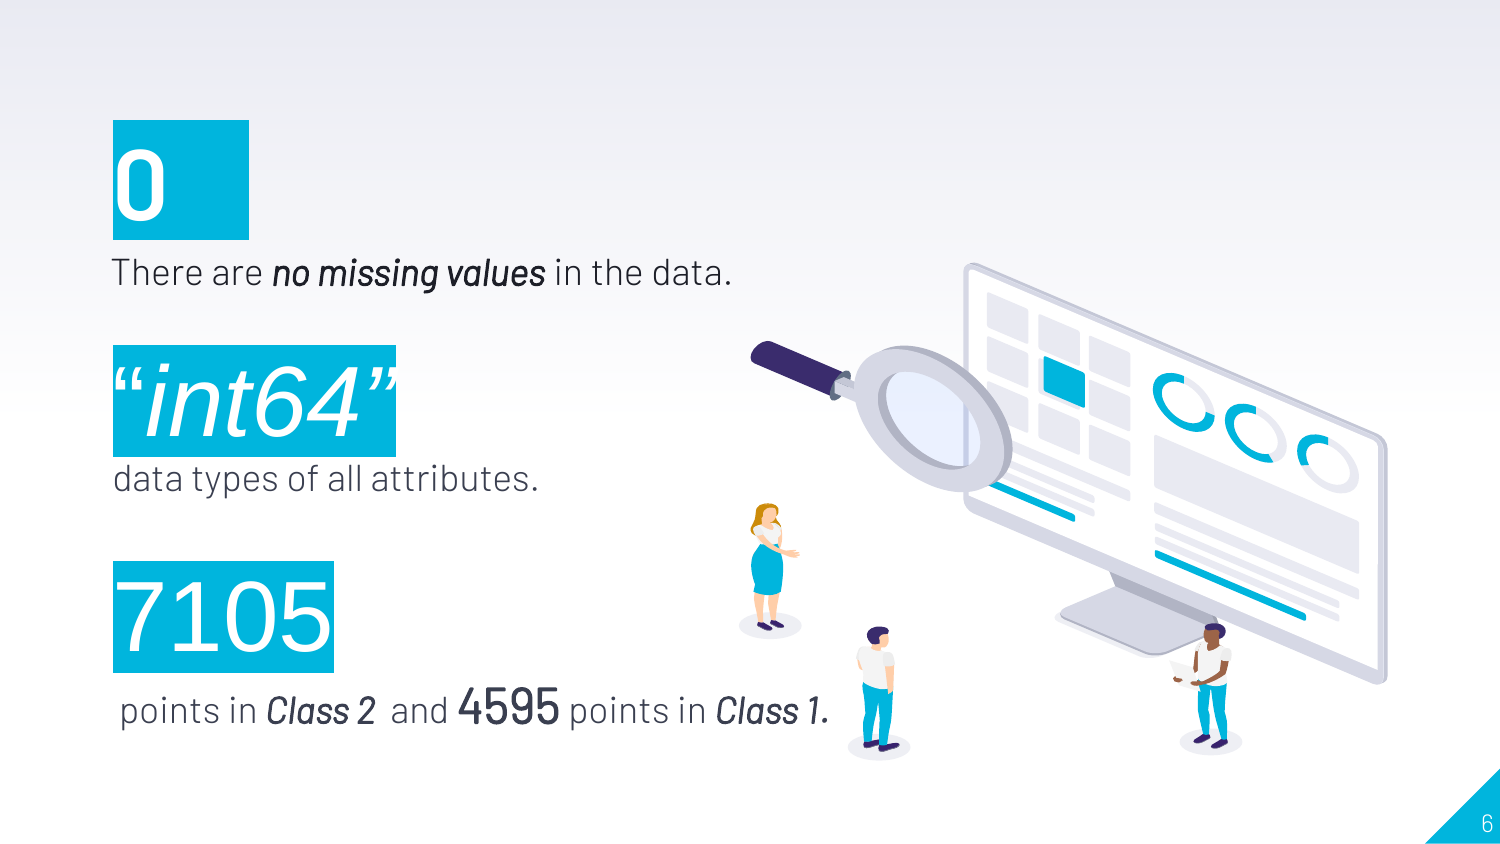

0
There are no missing values in the data.

“int64”
data types of all attributes.
7105
points in Class 2  and 4595 points in Class 1.

6